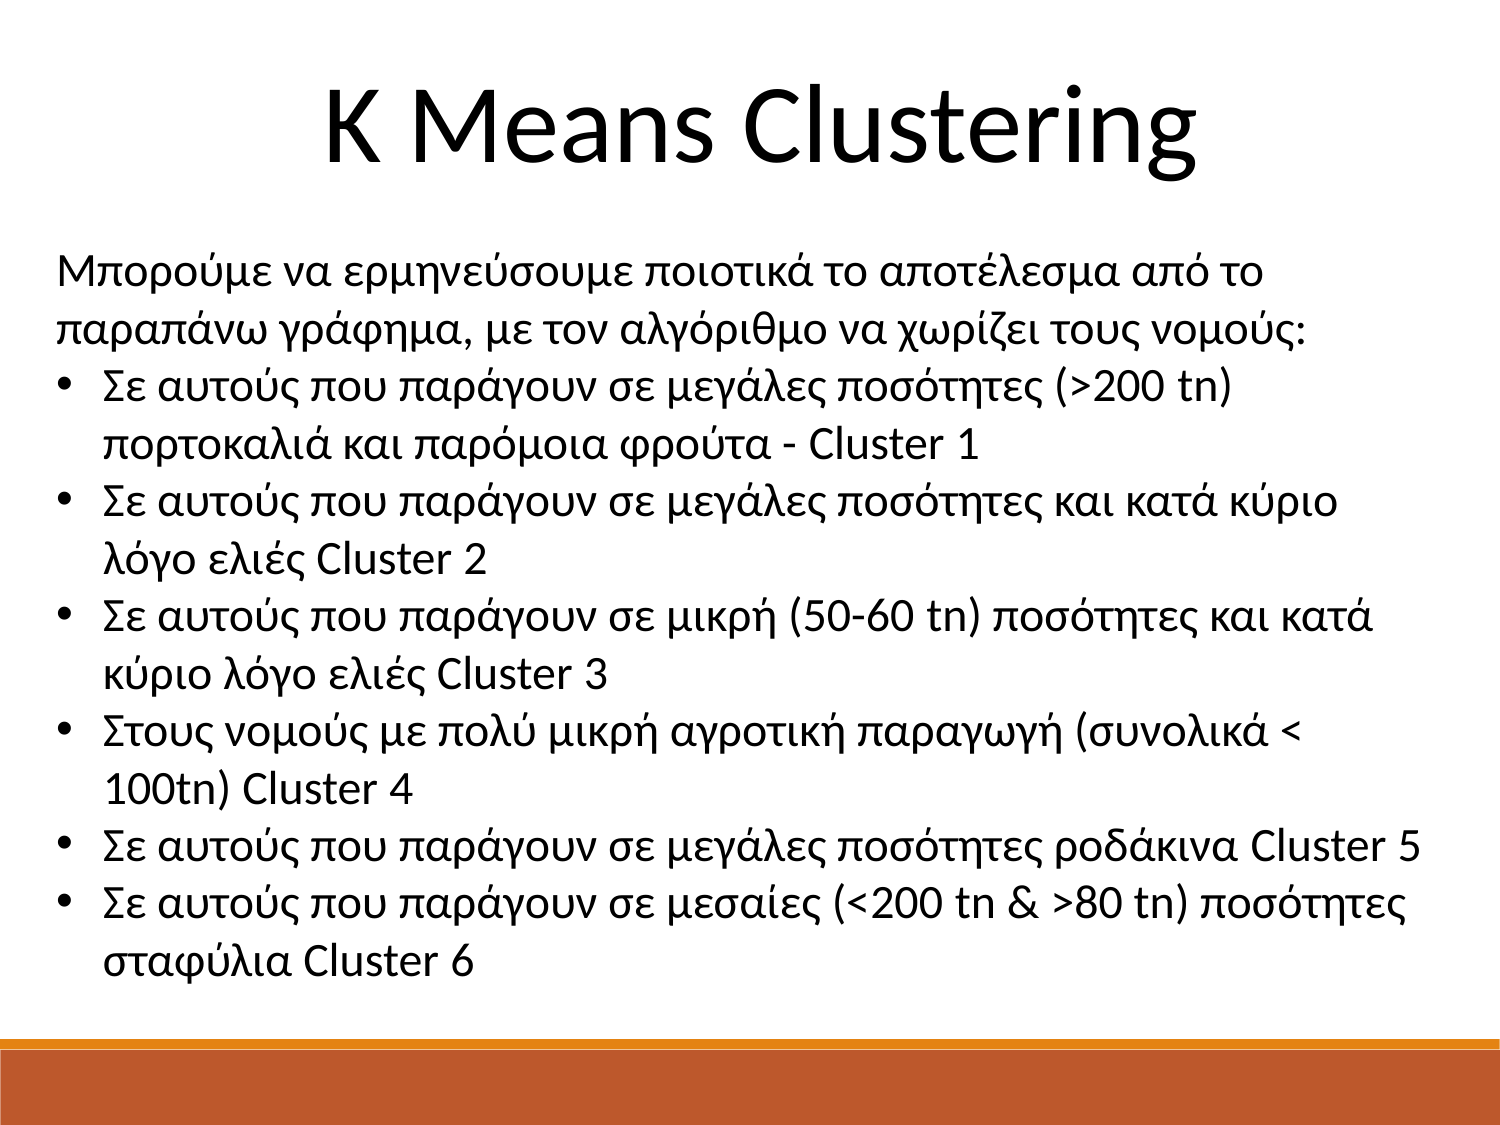

K Means Clustering
Μπορούμε να ερμηνεύσουμε ποιοτικά το αποτέλεσμα από το παραπάνω γράφημα, με τον αλγόριθμο να χωρίζει τους νομούς:
Σε αυτούς που παράγουν σε μεγάλες ποσότητες (>200 tn) πορτοκαλιά και παρόμοια φρούτα - Cluster 1
Σε αυτούς που παράγουν σε μεγάλες ποσότητες και κατά κύριο λόγο ελιές Cluster 2
Σε αυτούς που παράγουν σε μικρή (50-60 tn) ποσότητες και κατά κύριο λόγο ελιές Cluster 3
Στους νομούς με πολύ μικρή αγροτική παραγωγή (συνολικά < 100tn) Cluster 4
Σε αυτούς που παράγουν σε μεγάλες ποσότητες ροδάκινα Cluster 5
Σε αυτούς που παράγουν σε μεσαίες (<200 tn & >80 tn) ποσότητες σταφύλια Cluster 6